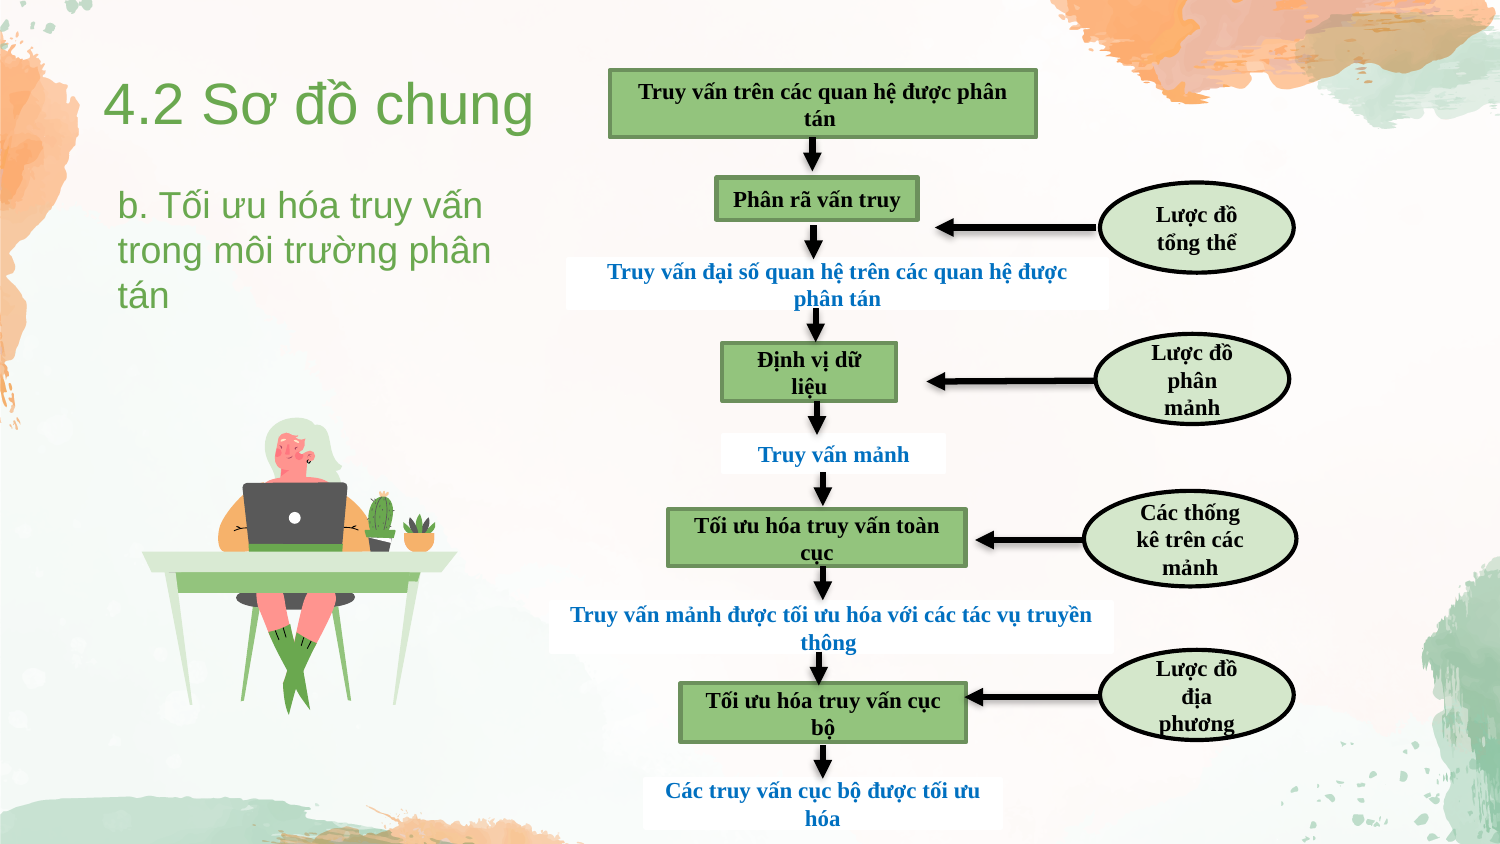

# 4.2 Sơ đồ chung
Truy vấn trên các quan hệ được phân tán
Phân rã vấn truy
Truy vấn đại số quan hệ trên các quan hệ được phân tán
Lược đồ phân mảnh
Định vị dữ liệu
Truy vấn mảnh
Các thống kê trên các mảnh
Tối ưu hóa truy vấn toàn cục
Truy vấn mảnh được tối ưu hóa với các tác vụ truyền thông
Lược đồ địa phương
Tối ưu hóa truy vấn cục bộ
Các truy vấn cục bộ được tối ưu hóa

b. Tối ưu hóa truy vấn trong môi trường phân tán
Lược đồ tổng thể